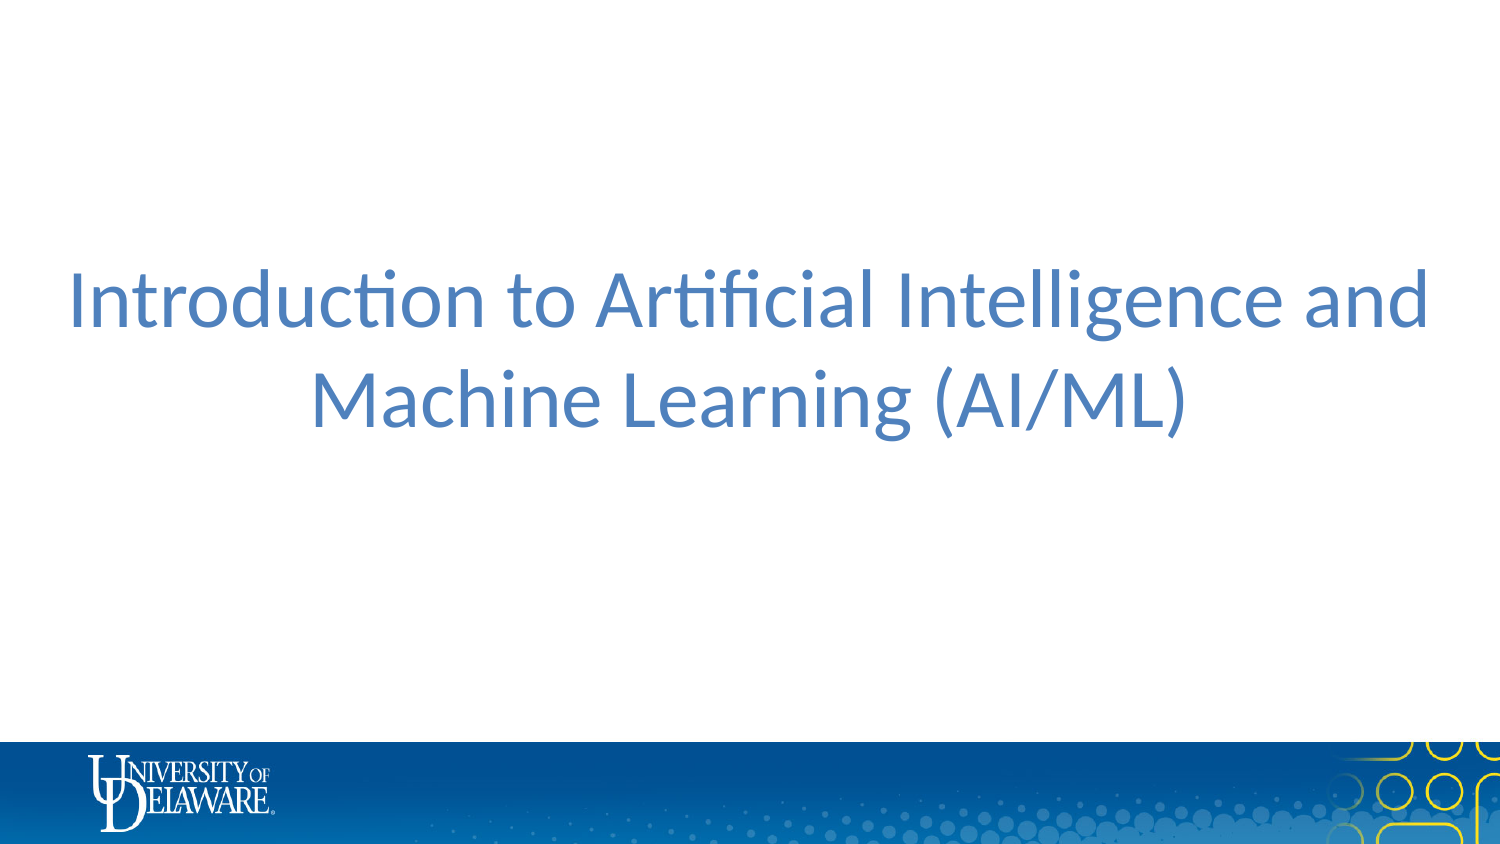

Introduction to Artificial Intelligence and Machine Learning (AI/ML)
In Pursuit of Protein Structure and Design: A Nobel-Winning Journey in Two Parts

Cecilia Arighi, PhD
Instructor CIS and CBCB